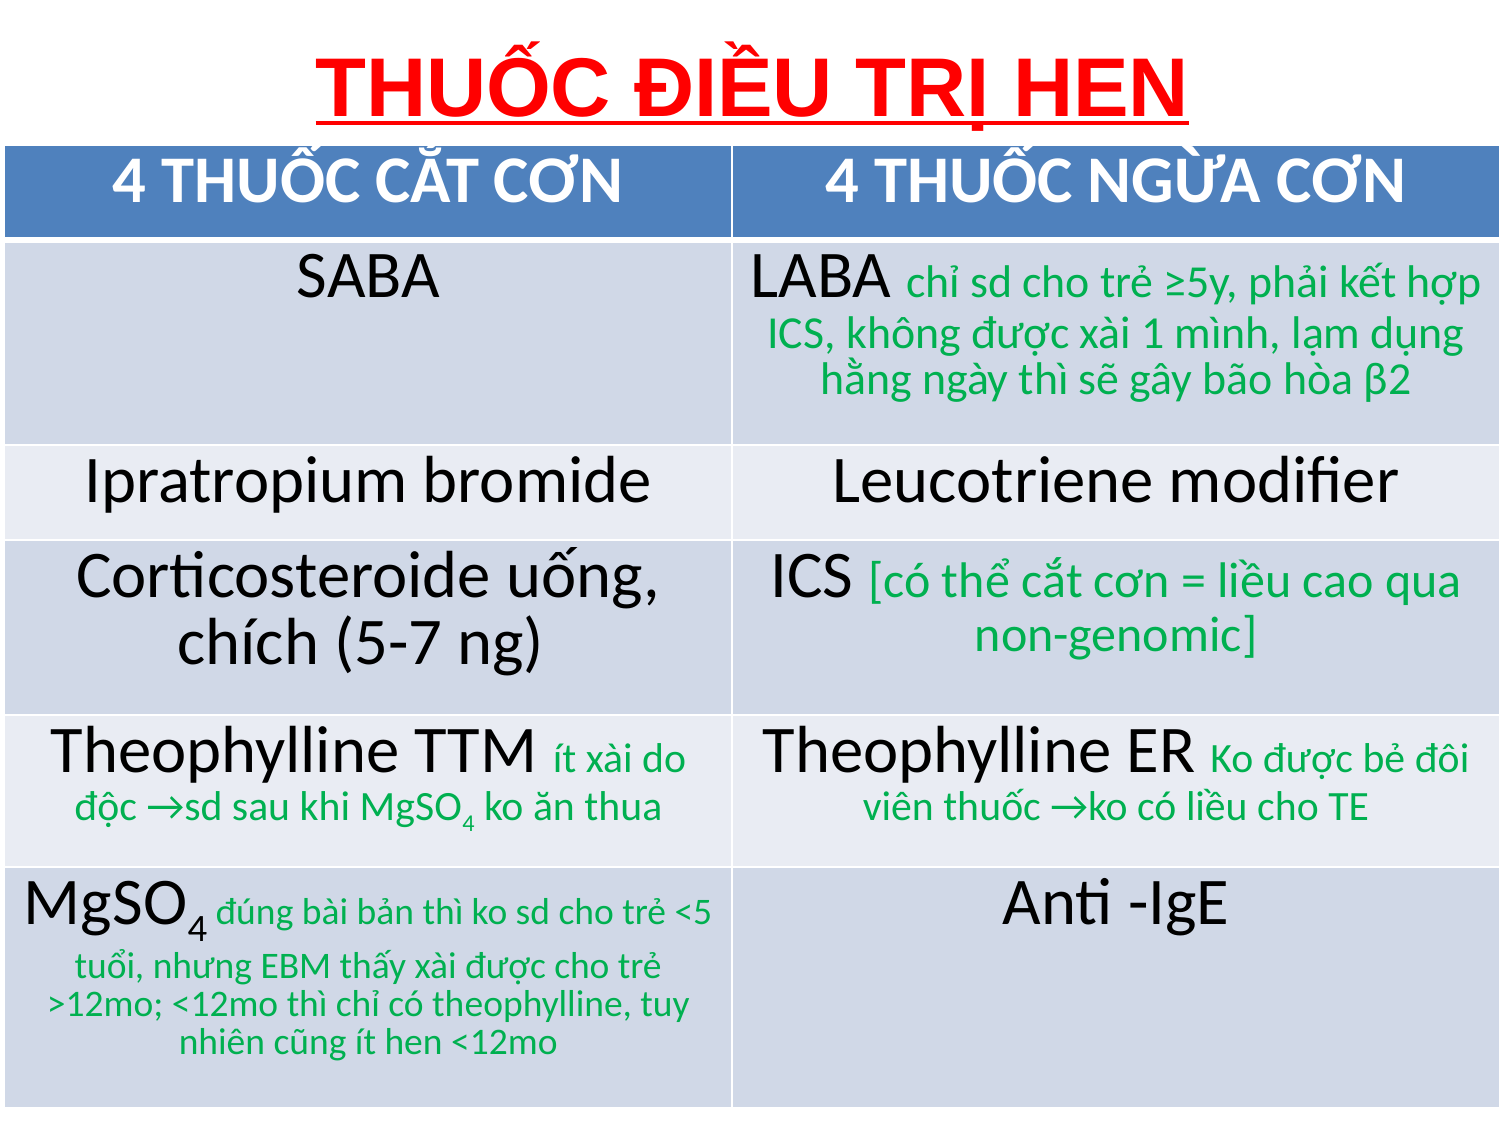

THUỐC ĐIỀU TRỊ HEN
| 4 THUỐC CẮT CƠN | 4 THUỐC NGỪA CƠN |
| --- | --- |
| SABA | LABA chỉ sd cho trẻ ≥5y, phải kết hợp ICS, không được xài 1 mình, lạm dụng hằng ngày thì sẽ gây bão hòa β2 |
| Ipratropium bromide | Leucotriene modifier |
| Corticosteroide uống, chích (5-7 ng) | ICS [có thể cắt cơn = liều cao qua non-genomic] |
| Theophylline TTM ít xài do độc →sd sau khi MgSO4 ko ăn thua | Theophylline ER Ko được bẻ đôi viên thuốc →ko có liều cho TE |
| MgSO4 đúng bài bản thì ko sd cho trẻ <5 tuổi, nhưng EBM thấy xài được cho trẻ >12mo; <12mo thì chỉ có theophylline, tuy nhiên cũng ít hen <12mo | Anti -IgE |